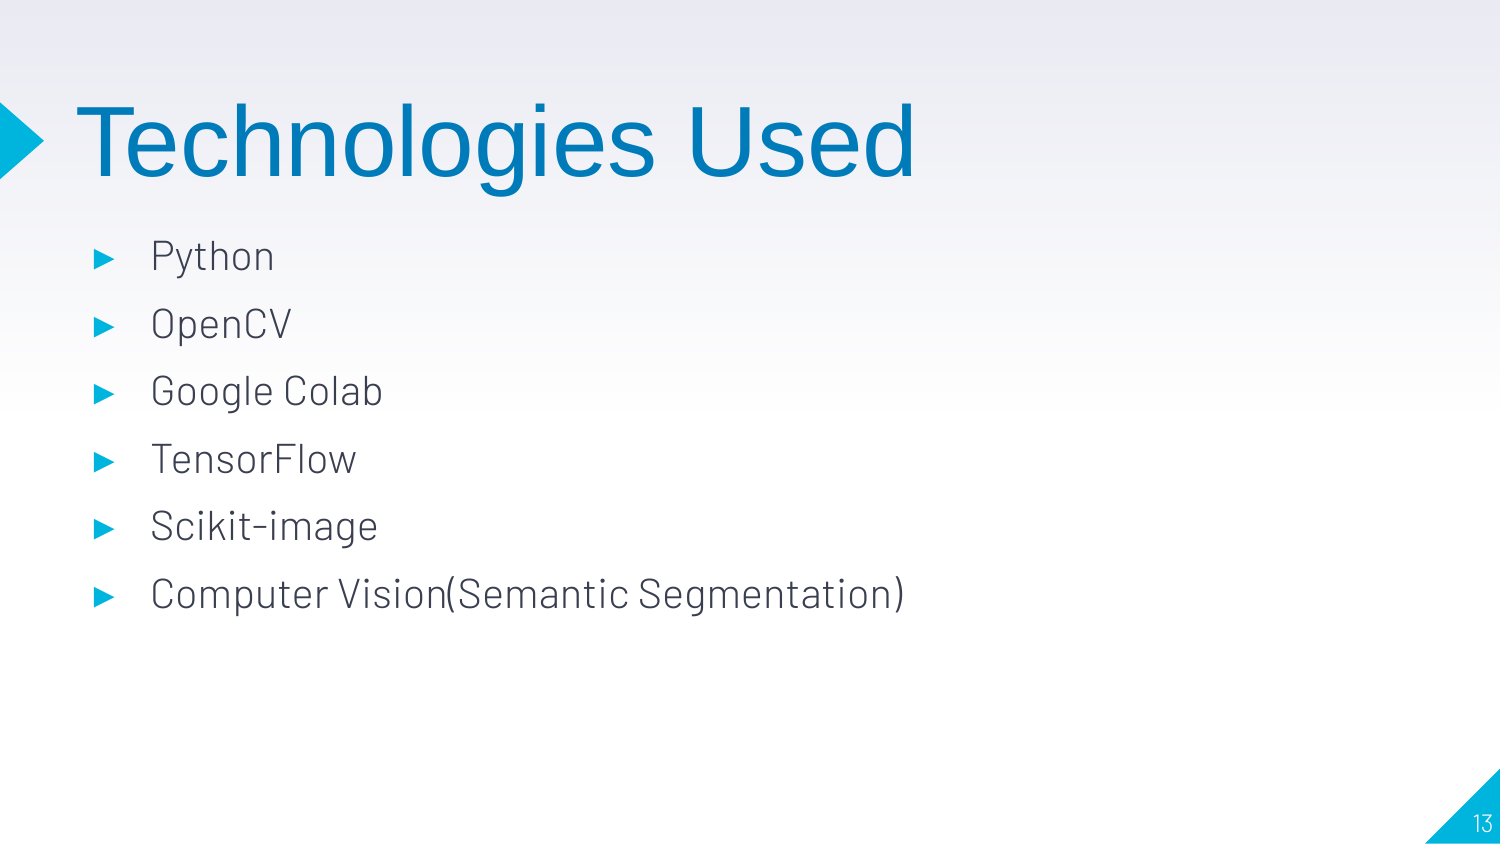

# Technologies Used
Python
OpenCV
Google Colab
TensorFlow
Scikit-image
Computer Vision(Semantic Segmentation)

13